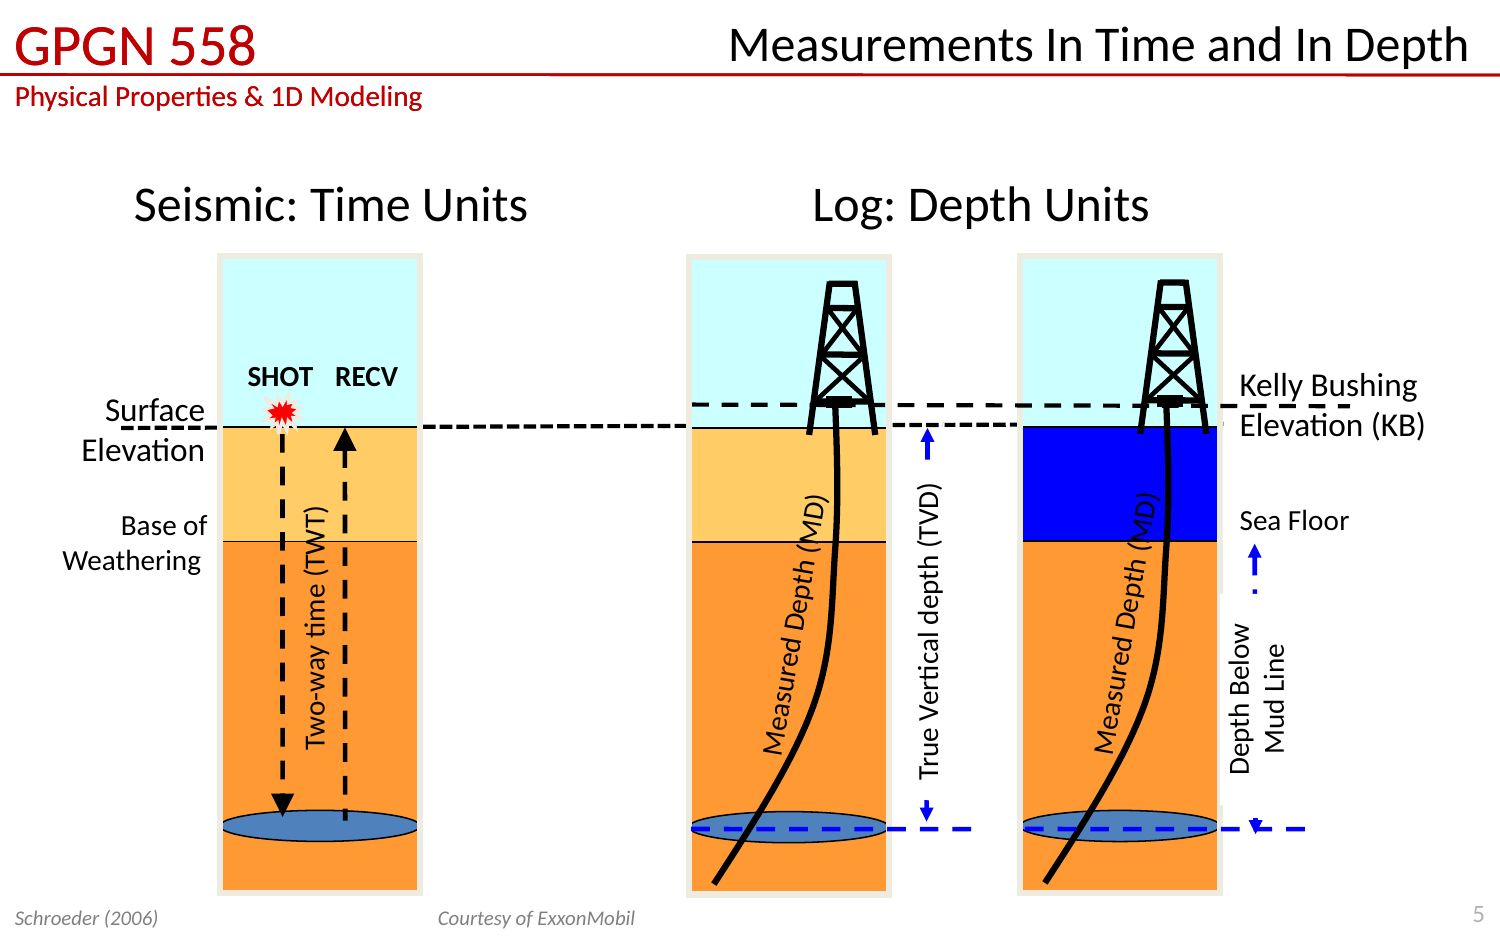

# Measurements In Time and In Depth
Seismic: Time Units
Log: Depth Units

SHOT
RECV

Two-way time (TWT)

Measured Depth (MD)

Measured Depth (MD)

Kelly Bushing
Elevation (KB)
Surface Elevation

Sea Floor
Base of Weathering

True Vertical depth (TVD)
Depth Below Mud Line

5
Schroeder (2006)                                                           Courtesy of ExxonMobil